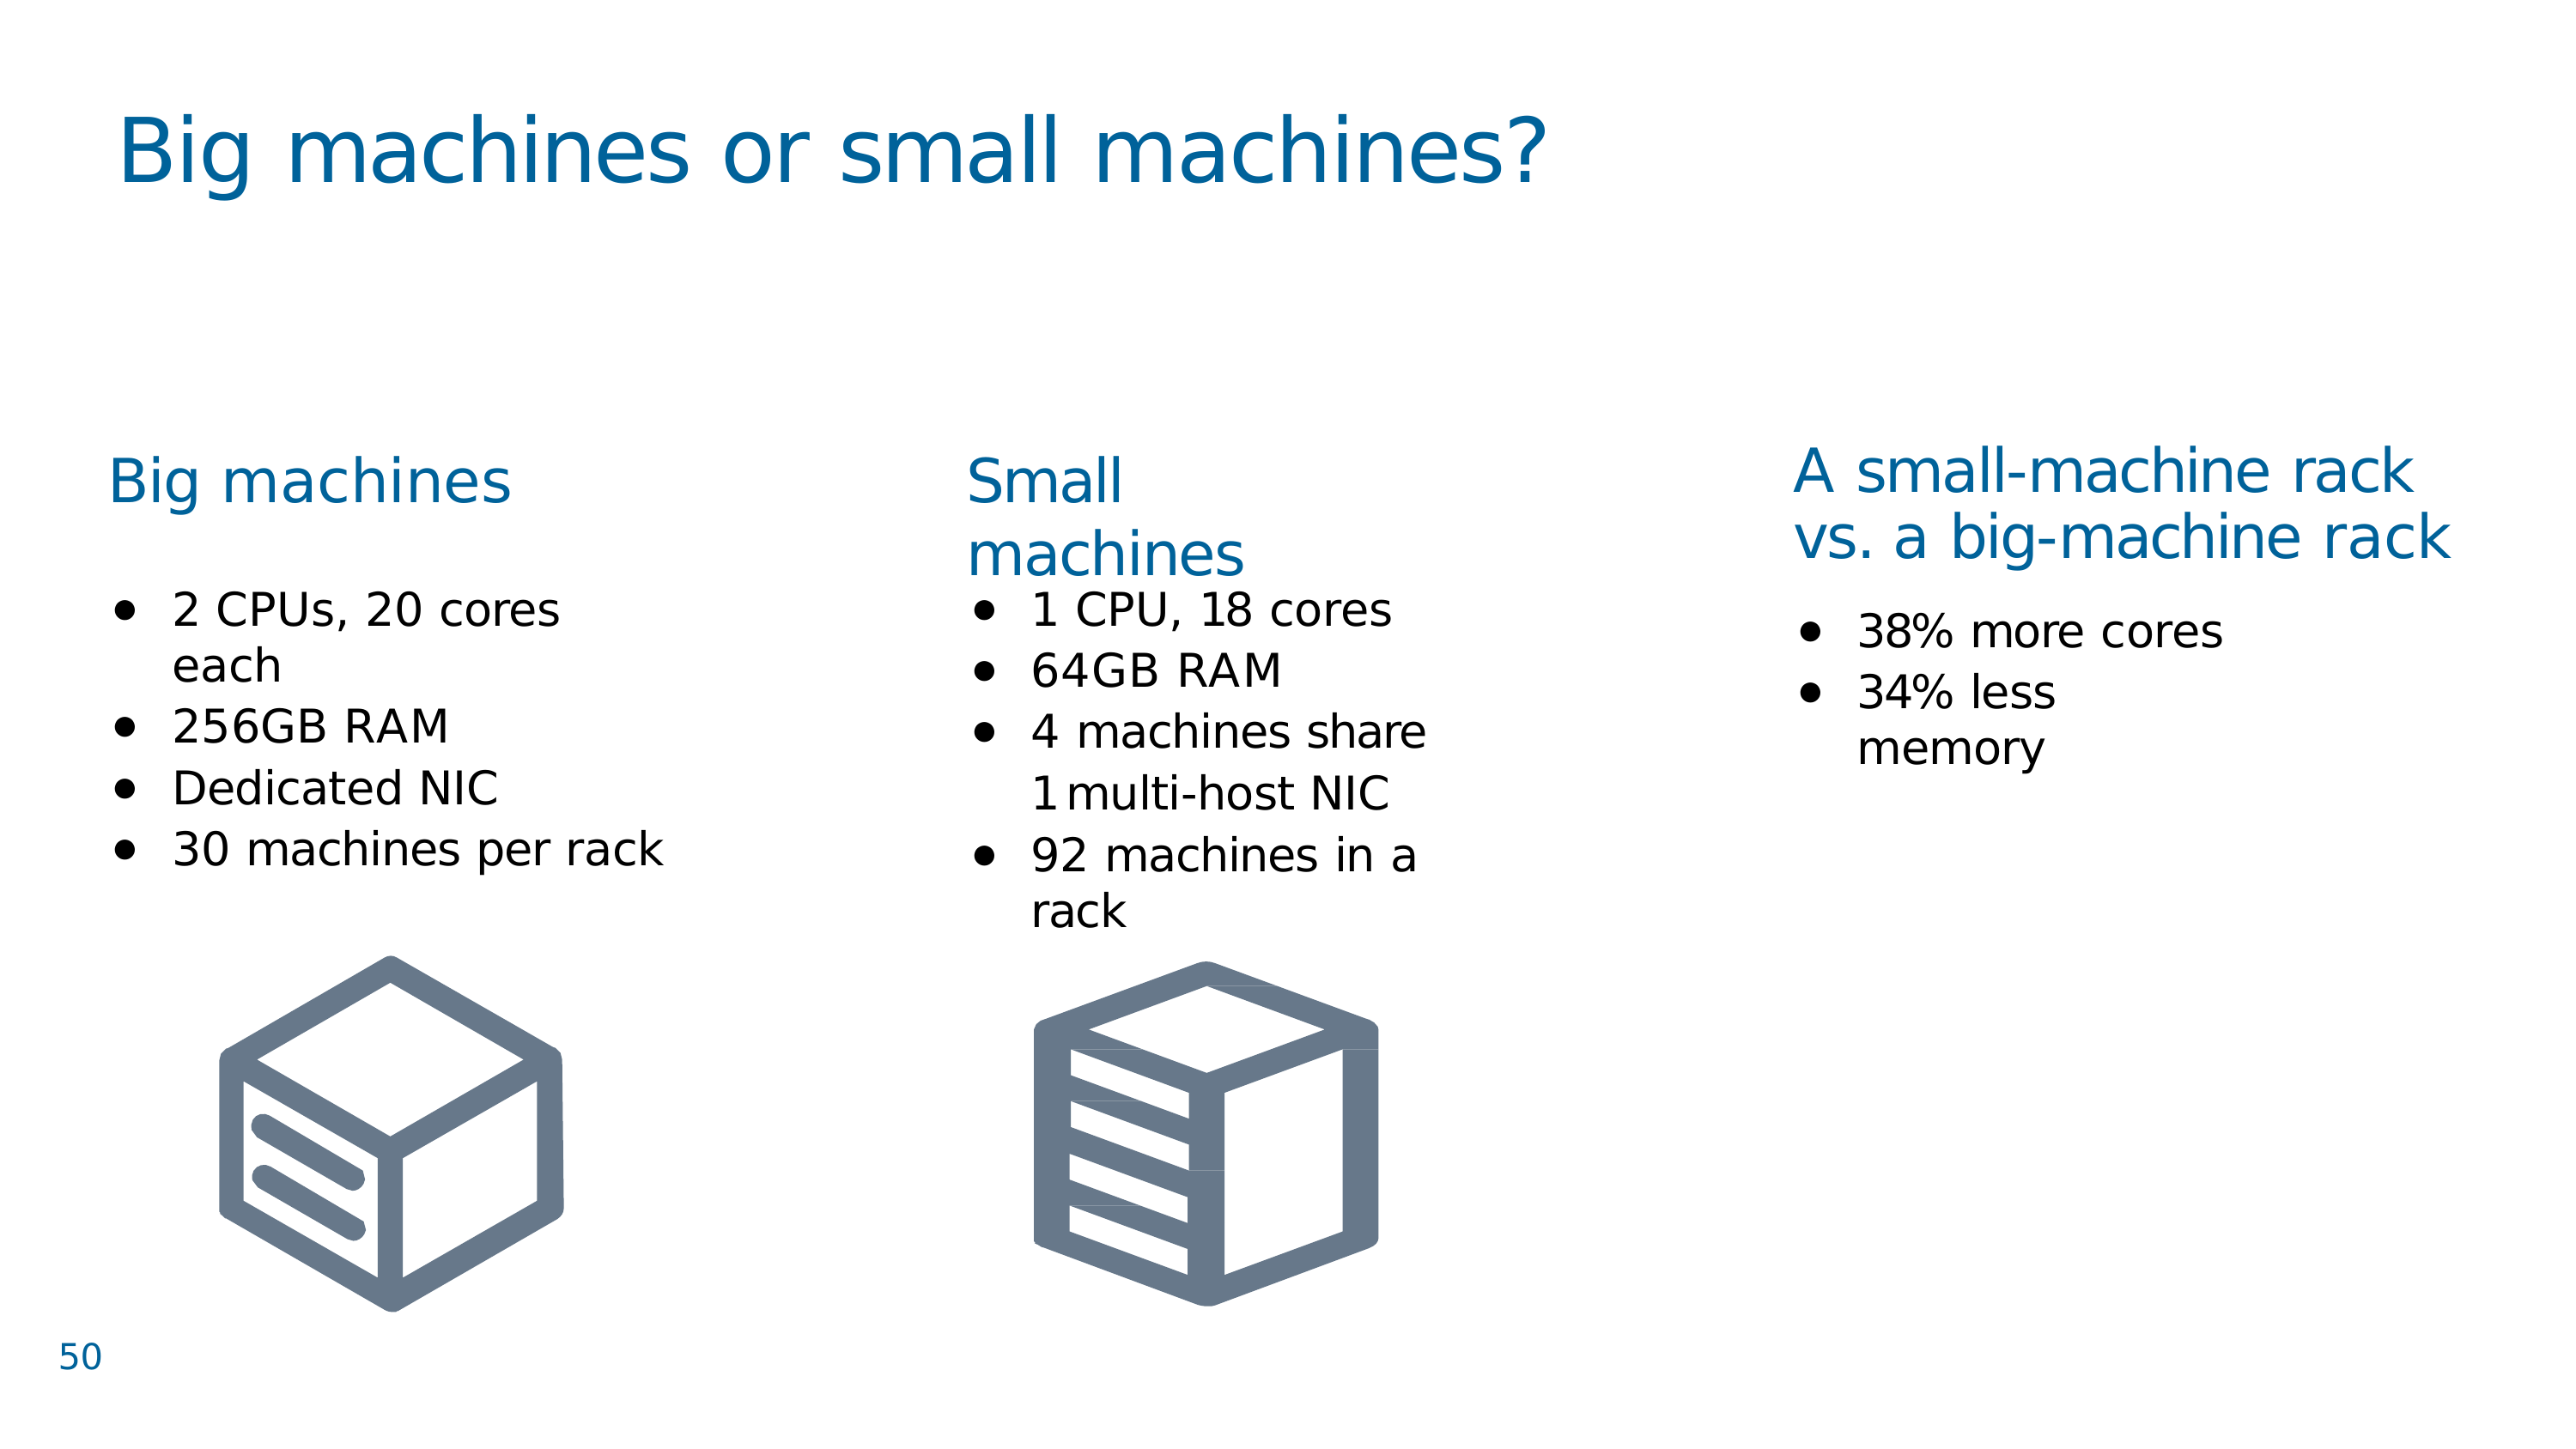

# Big machines or small machines?
A small-machine rack vs. a big-machine rack
Big machines
2 CPUs, 20 cores each
256GB RAM
Dedicated NIC
30 machines per rack
Small machines
1 CPU, 18 cores
64GB RAM
4 machines share 1 multi-host NIC
92 machines in a rack
38% more cores
34% less memory

50